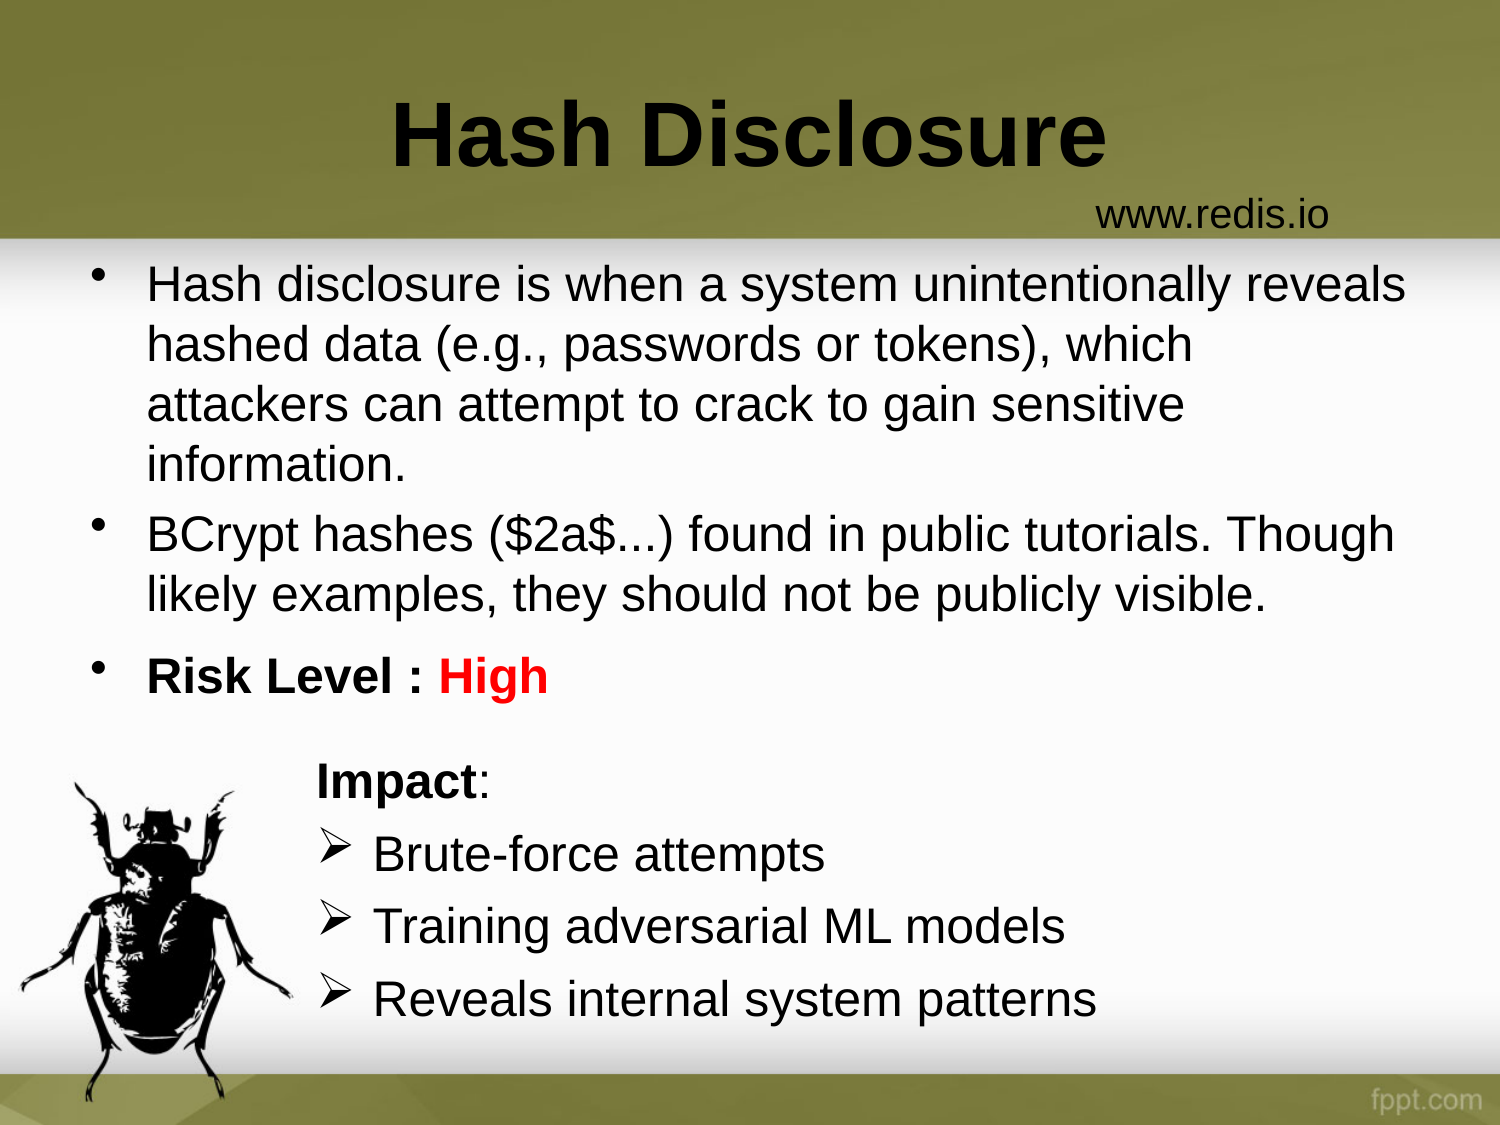

# Hash Disclosure
www.redis.io

Hash disclosure is when a system unintentionally reveals hashed data (e.g., passwords or tokens), which attackers can attempt to crack to gain sensitive information.
BCrypt hashes ($2a$...) found in public tutorials. Though likely examples, they should not be publicly visible.
Risk Level : High

Impact:
Brute-force attempts
Training adversarial ML models
Reveals internal system patterns